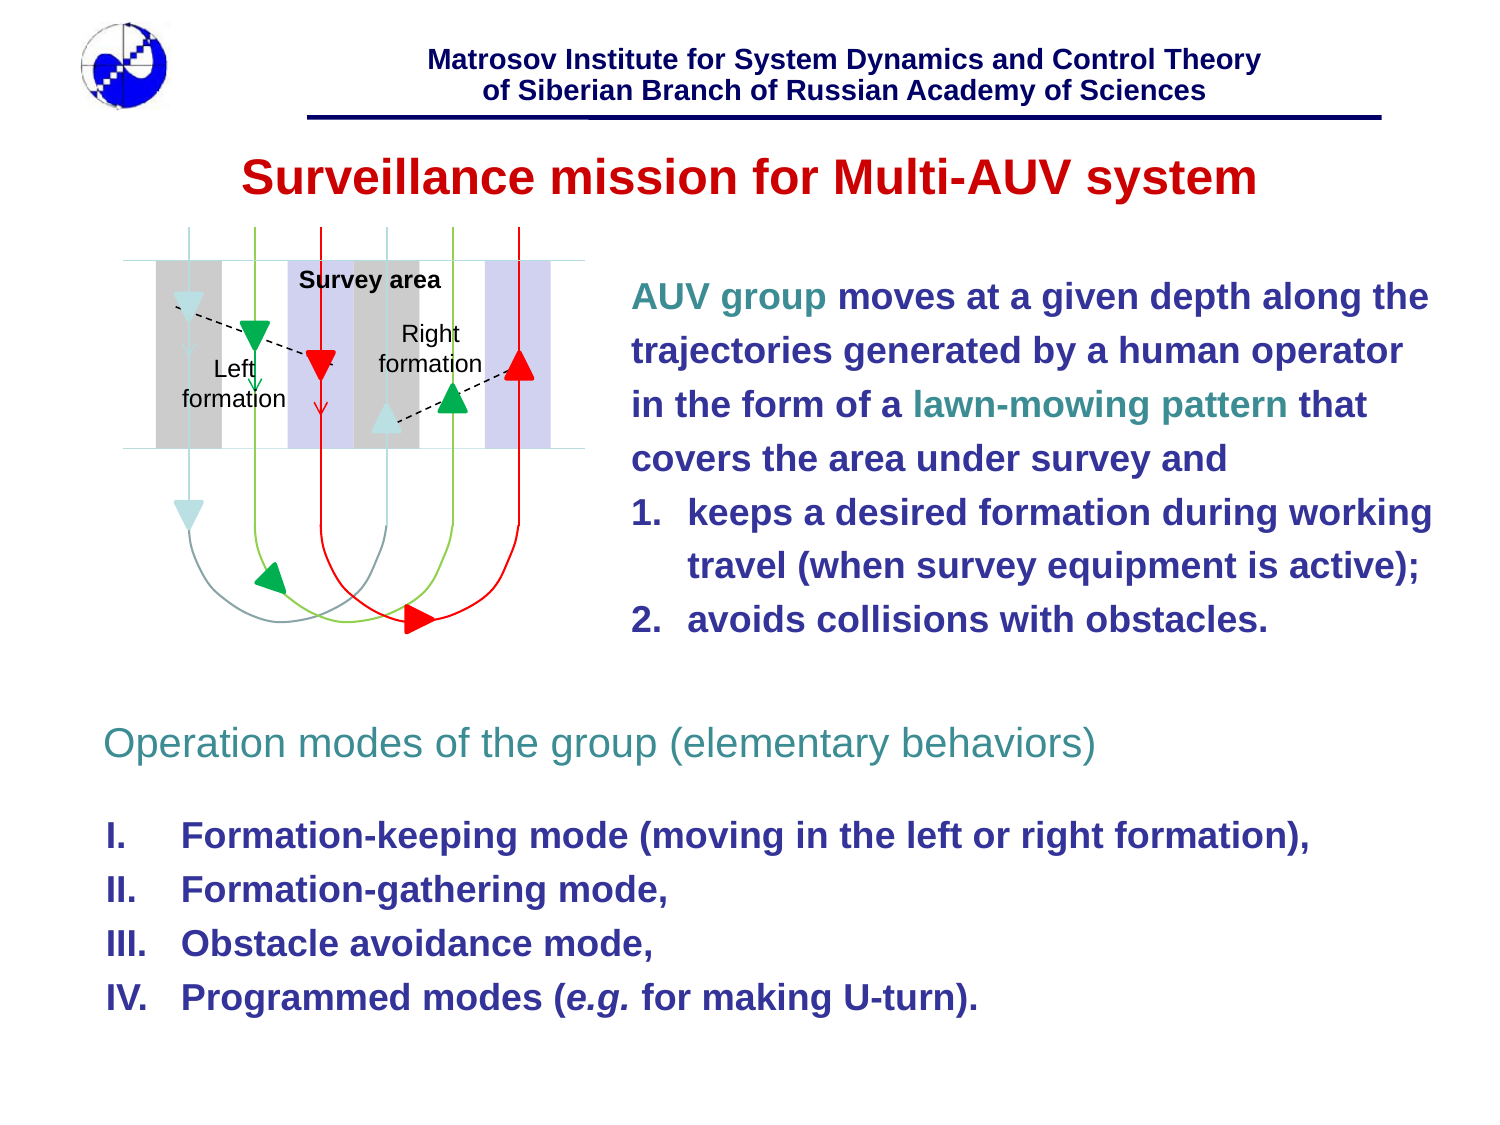

Surveillance mission for Multi-AUV system
Survey area

Right formation

Left
formation

AUV group moves at a given depth along the trajectories generated by a human operator in the form of a lawn-mowing pattern that covers the area under survey and
keeps a desired formation during working travel (when survey equipment is active);
avoids collisions with obstacles.
Operation modes of the group (elementary behaviors)
Formation-keeping mode (moving in the left or right formation),
Formation-gathering mode,
Obstacle avoidance mode,
Programmed modes (e.g. for making U-turn).